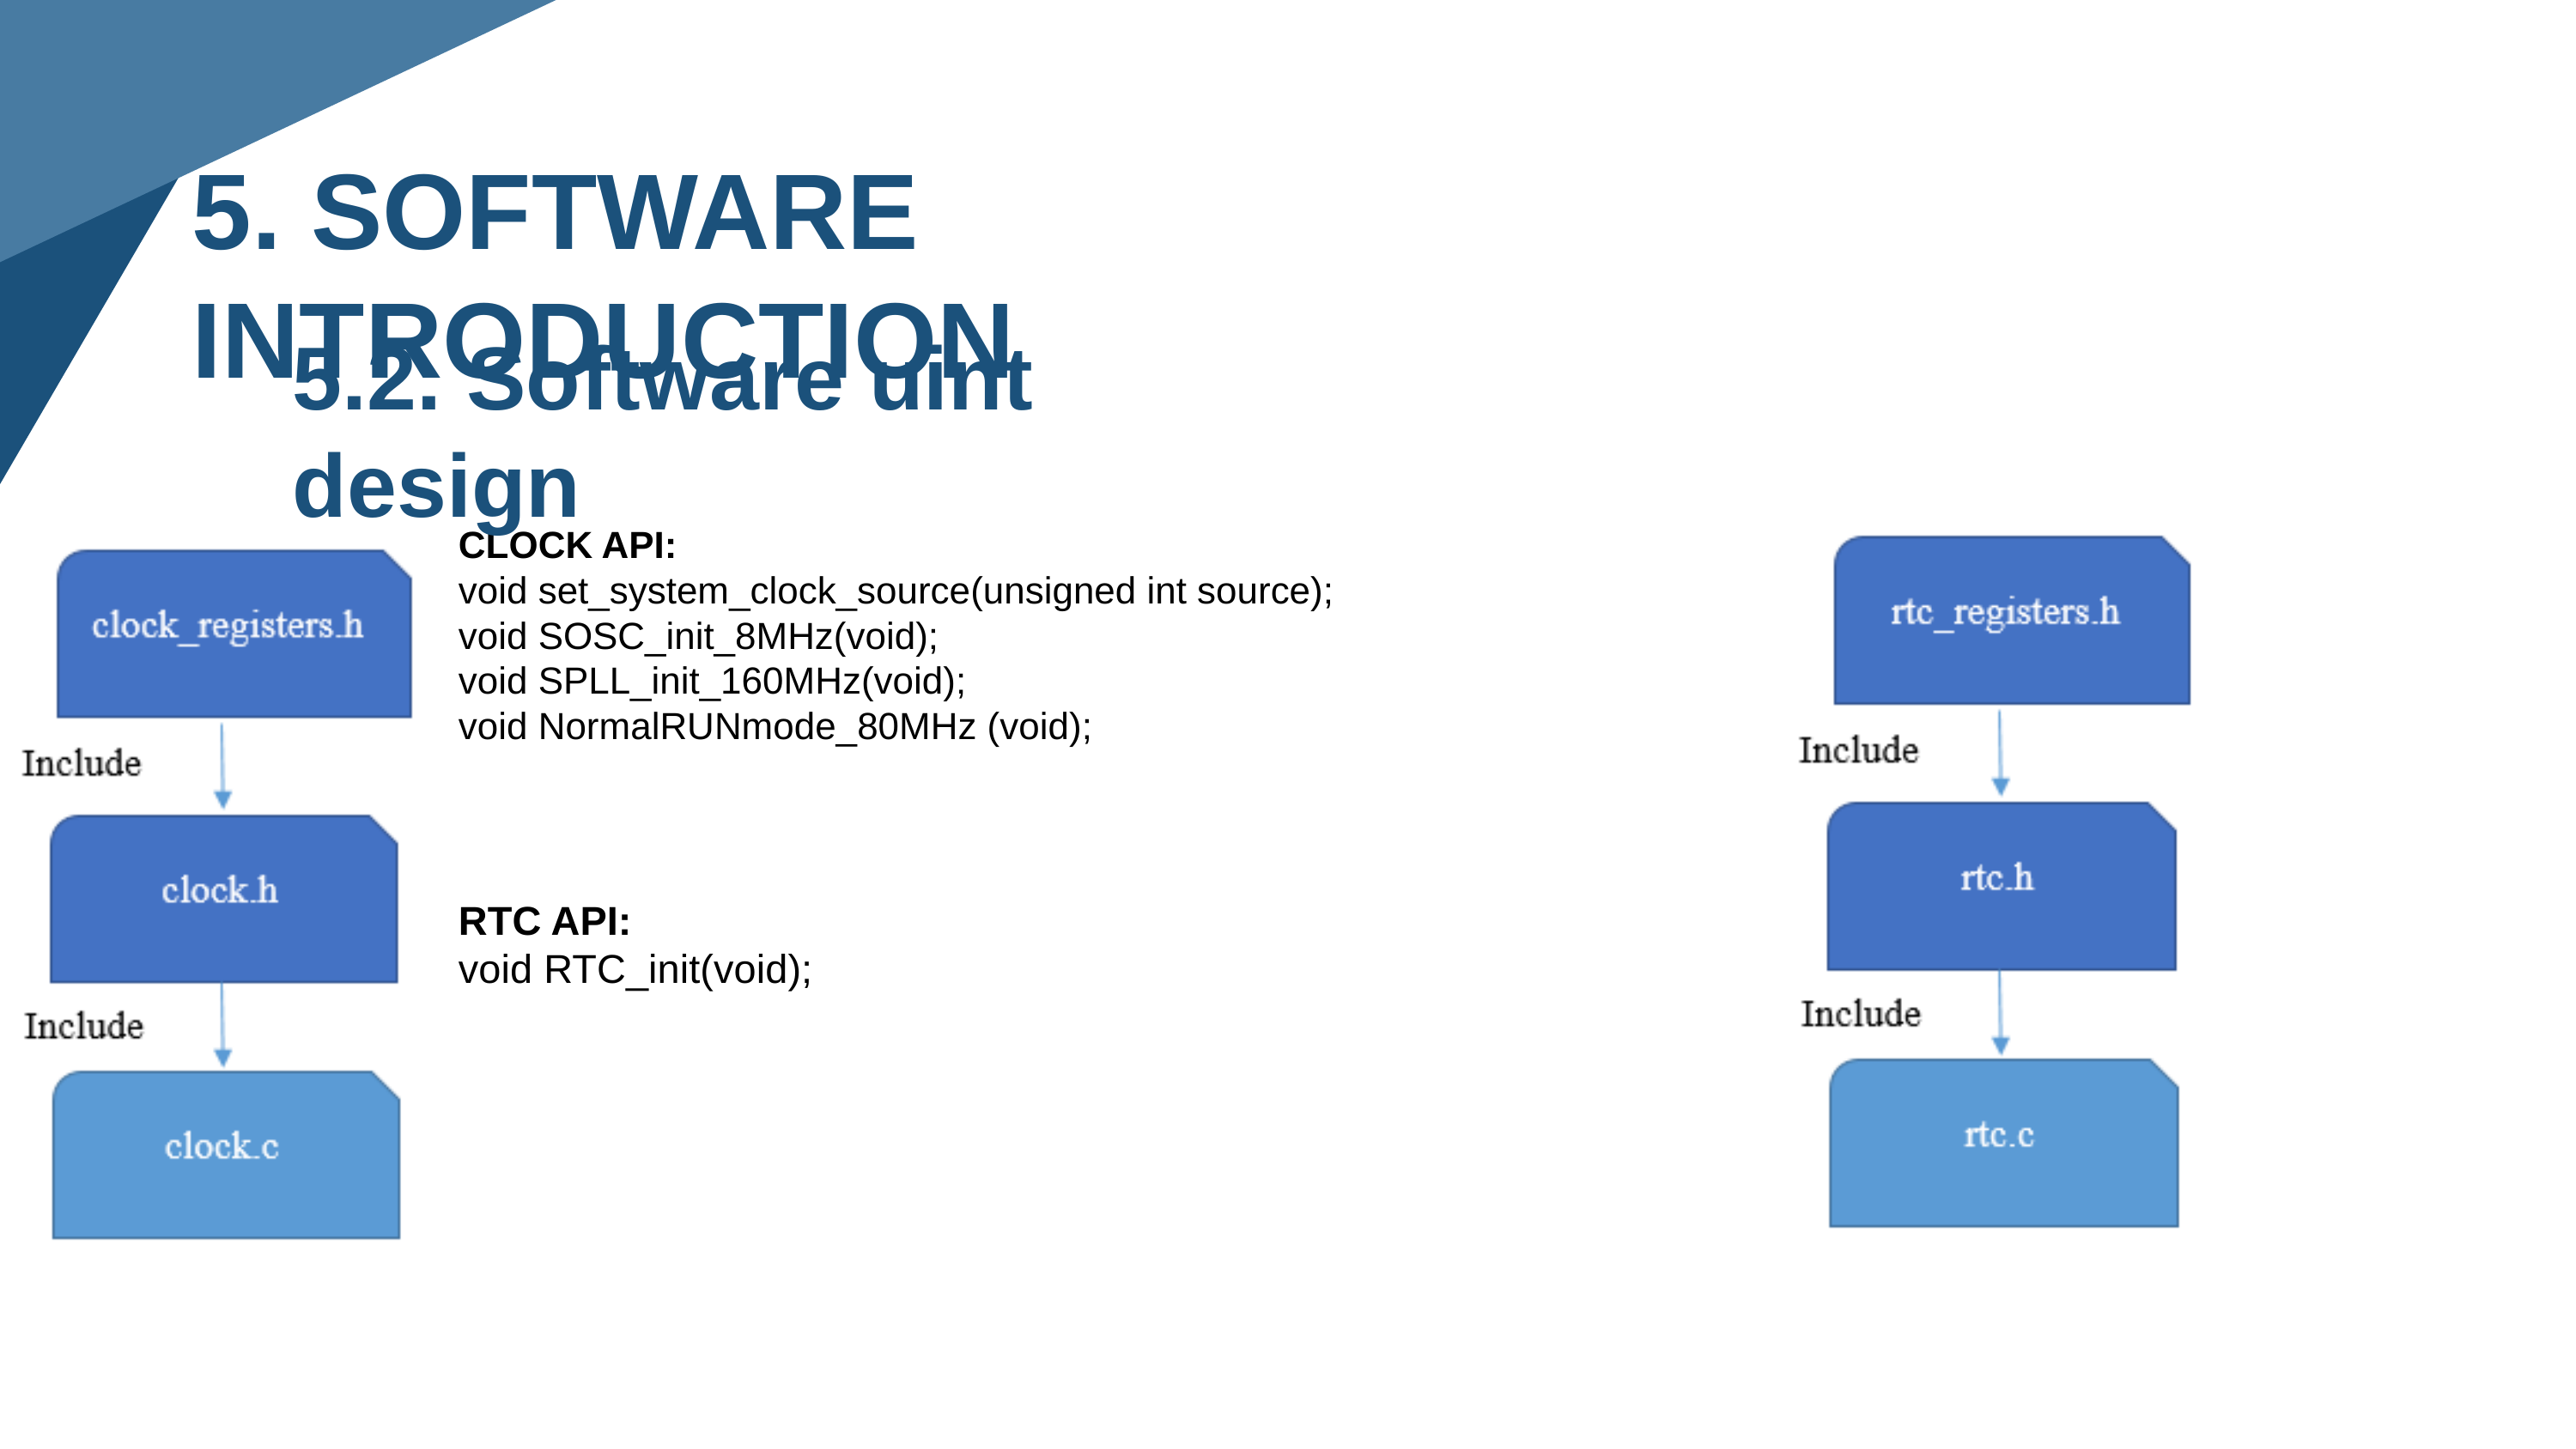

5. SOFTWARE INTRODUCTION
5.2. Software uint design
CLOCK API:
void set_system_clock_source(unsigned int source);
void SOSC_init_8MHz(void);
void SPLL_init_160MHz(void);
void NormalRUNmode_80MHz (void);

RTC API:
void RTC_init(void);